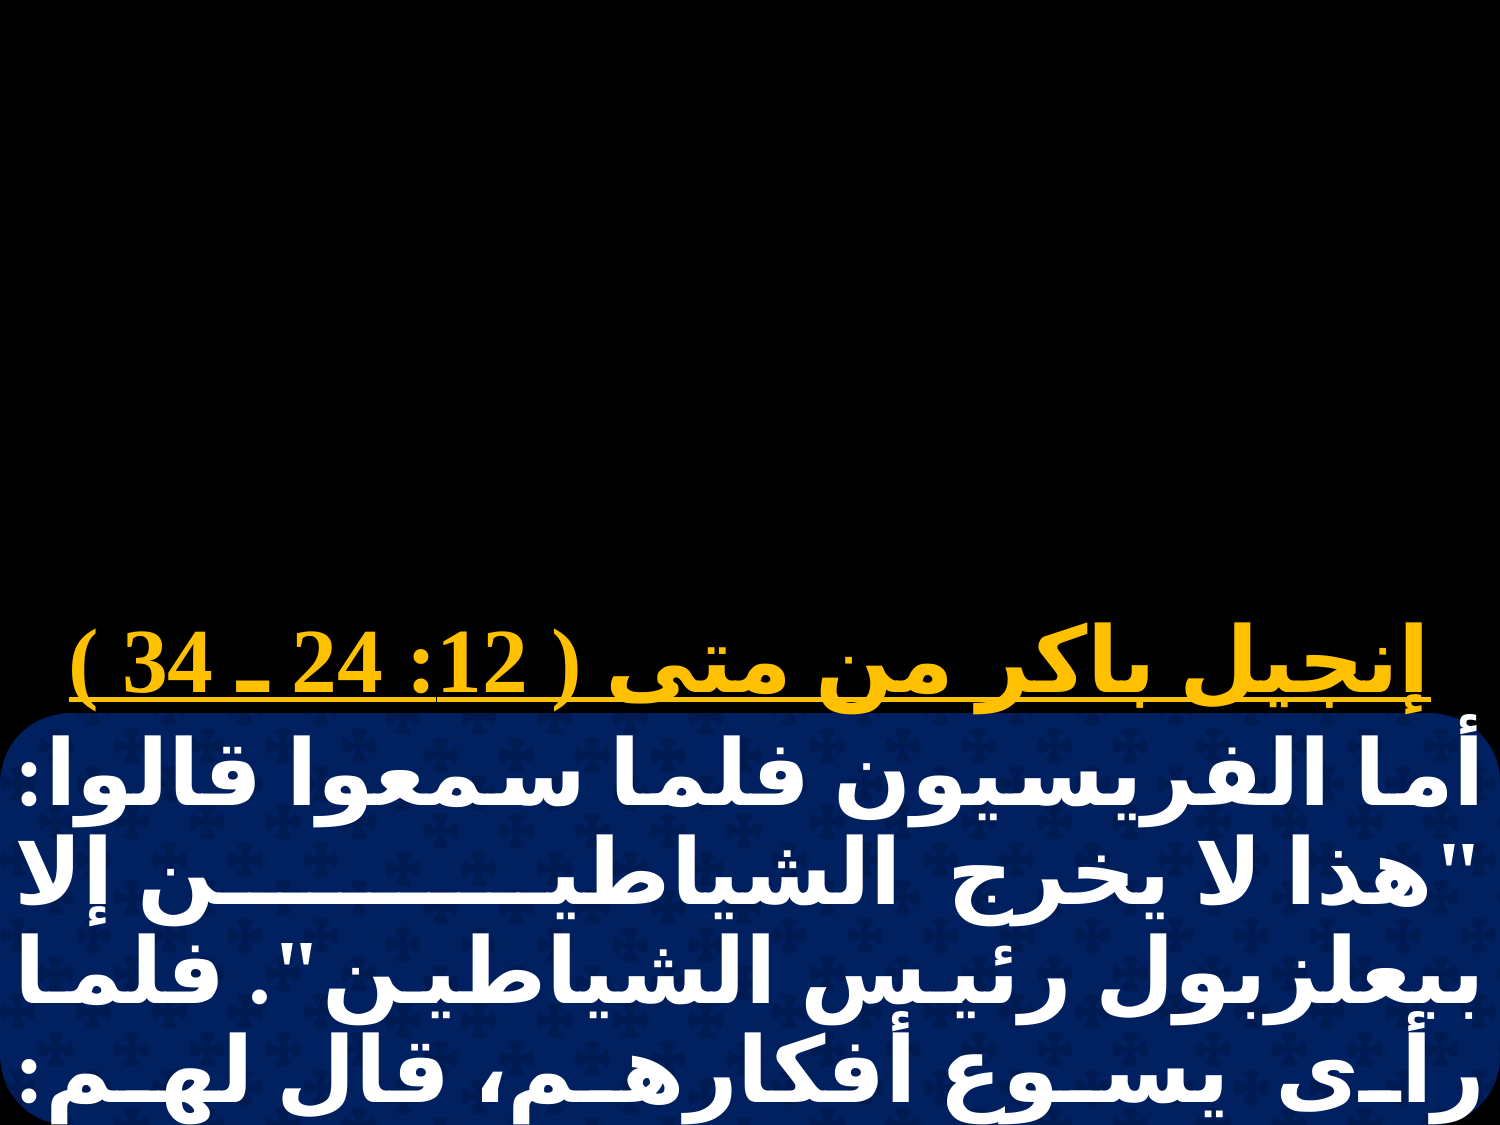

إنجيل باكر من متى ( 12: 24 ـ 34 )
أما الفريسيون فلما سمعوا قالوا: "هذا لا يخرج  الشياطين إلا ببعلزبول رئيس الشياطين". فلما رأى  يسوع أفكارهم، قال لهم: "كل مملكةٍ إذا انقسمت  على ذاتها تخرب، وكل مدينةٍ أو كل بيتٍ إذا انقسم